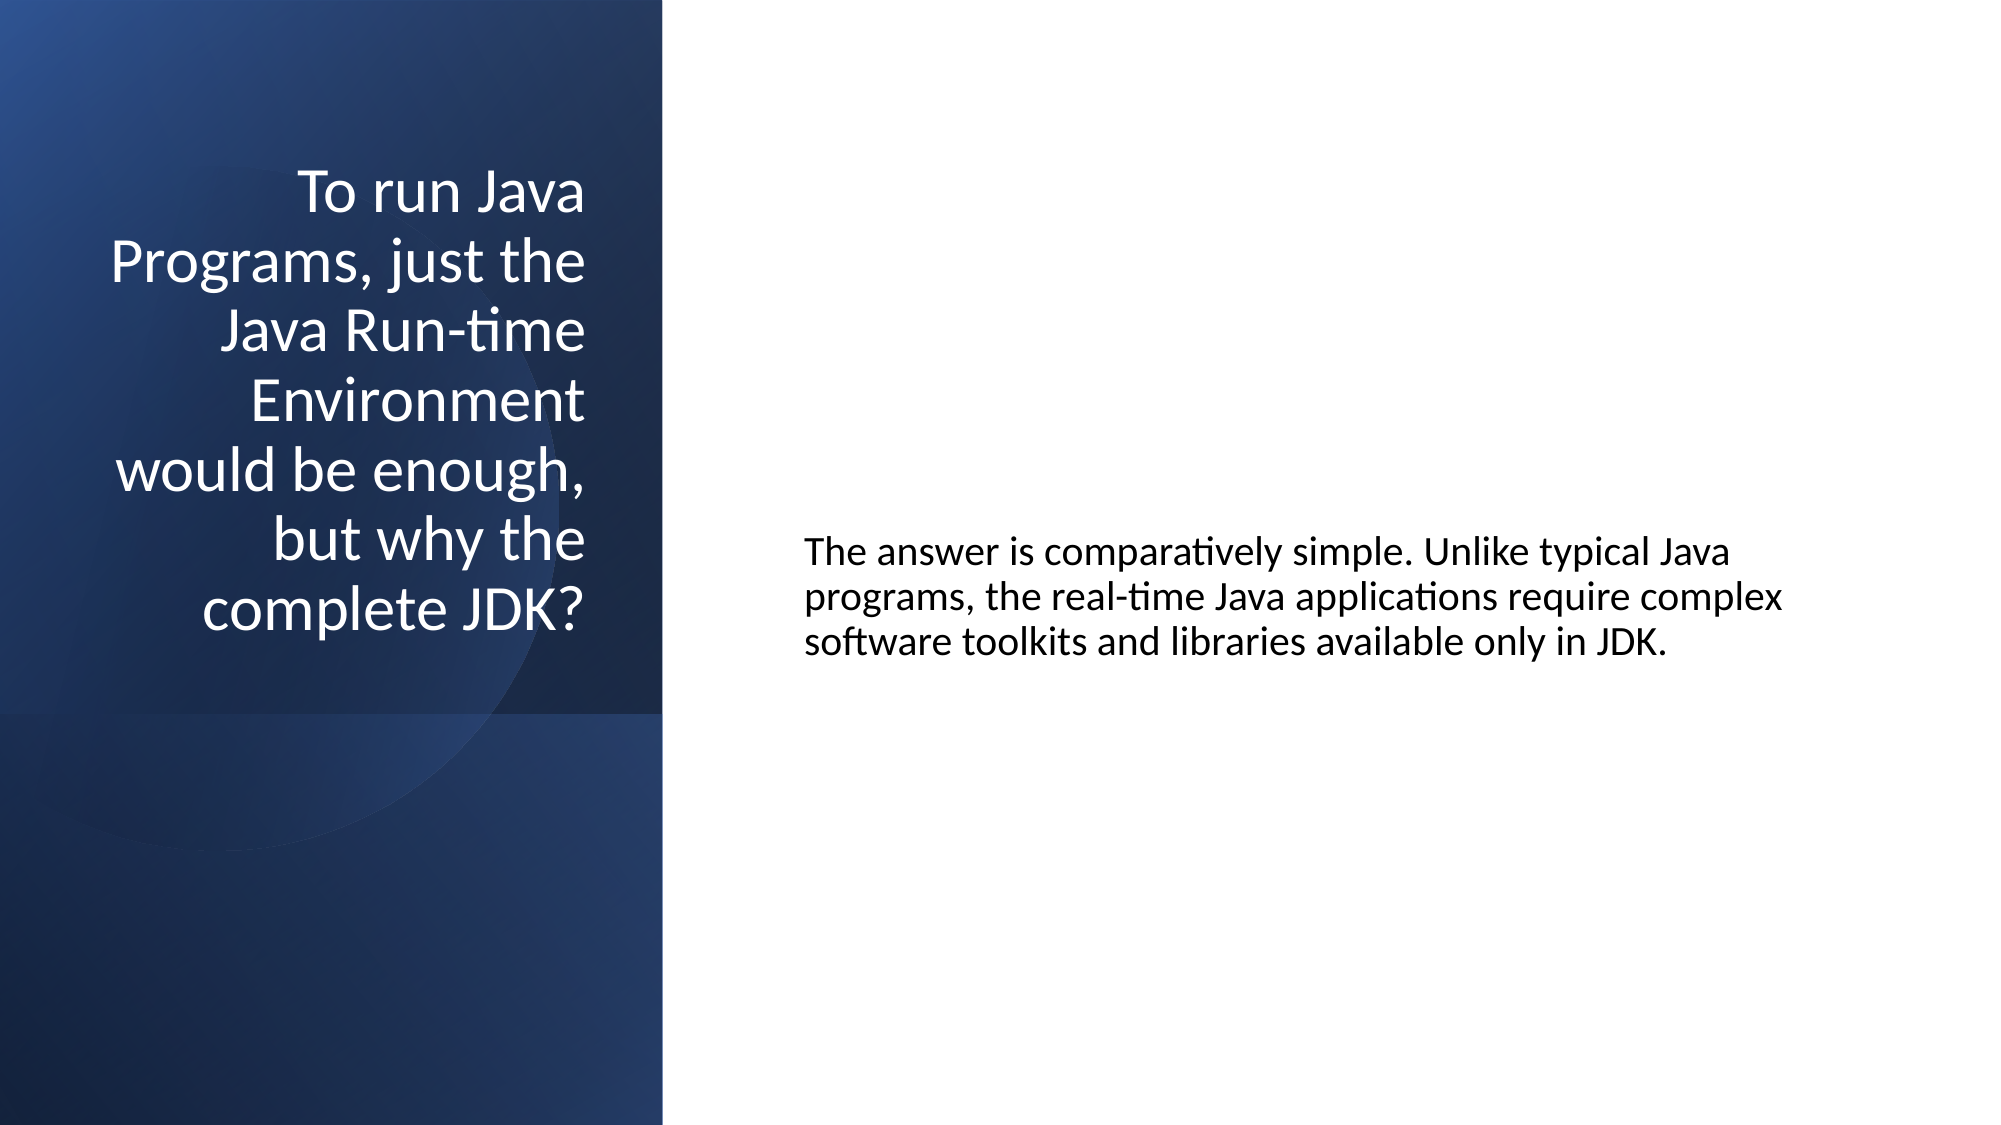

# To run Java Programs, just the Java Run-time Environment would be enough, but why the complete JDK?

The answer is comparatively simple. Unlike typical Java programs, the real-time Java applications require complex software toolkits and libraries available only in JDK.